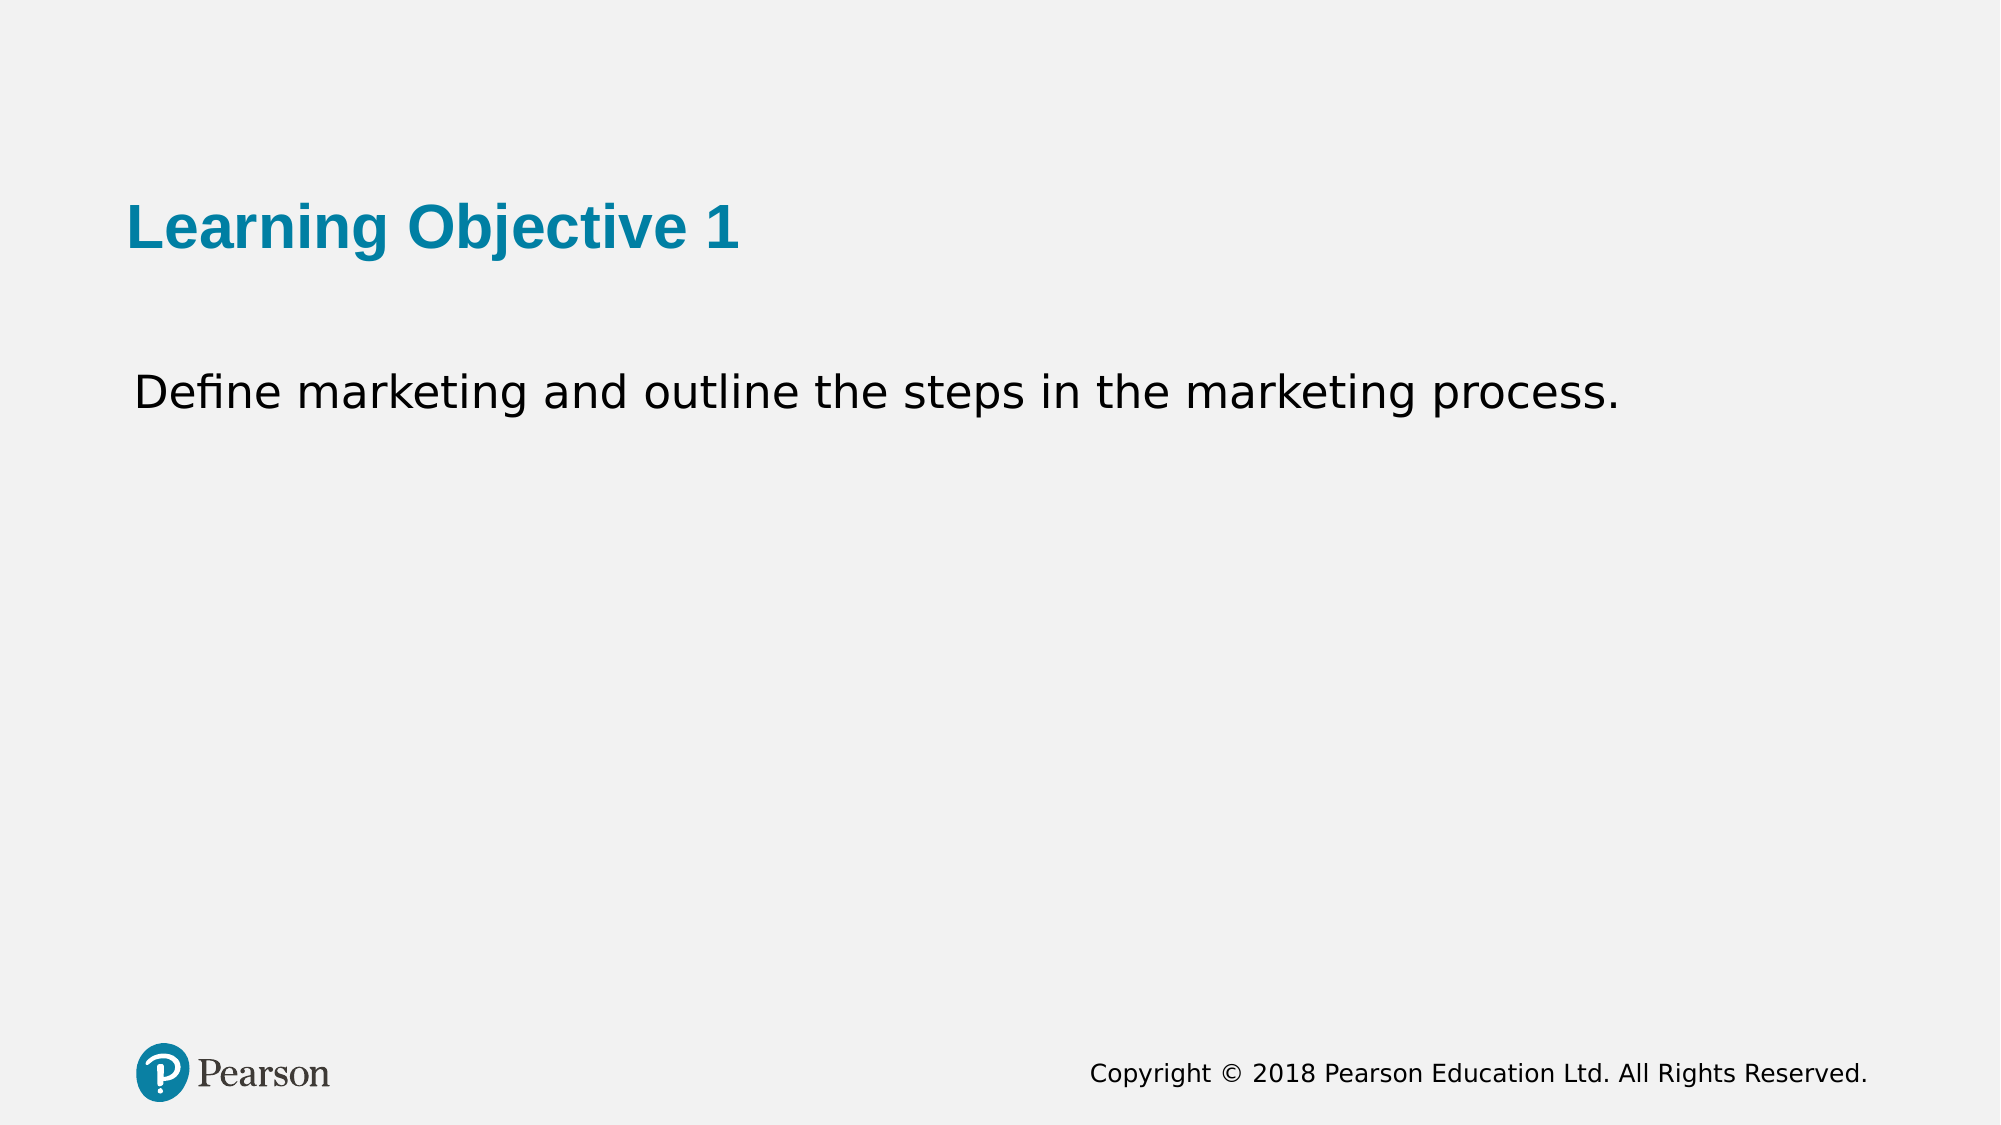

# Learning Objective 1
Define marketing and outline the steps in the marketing process.